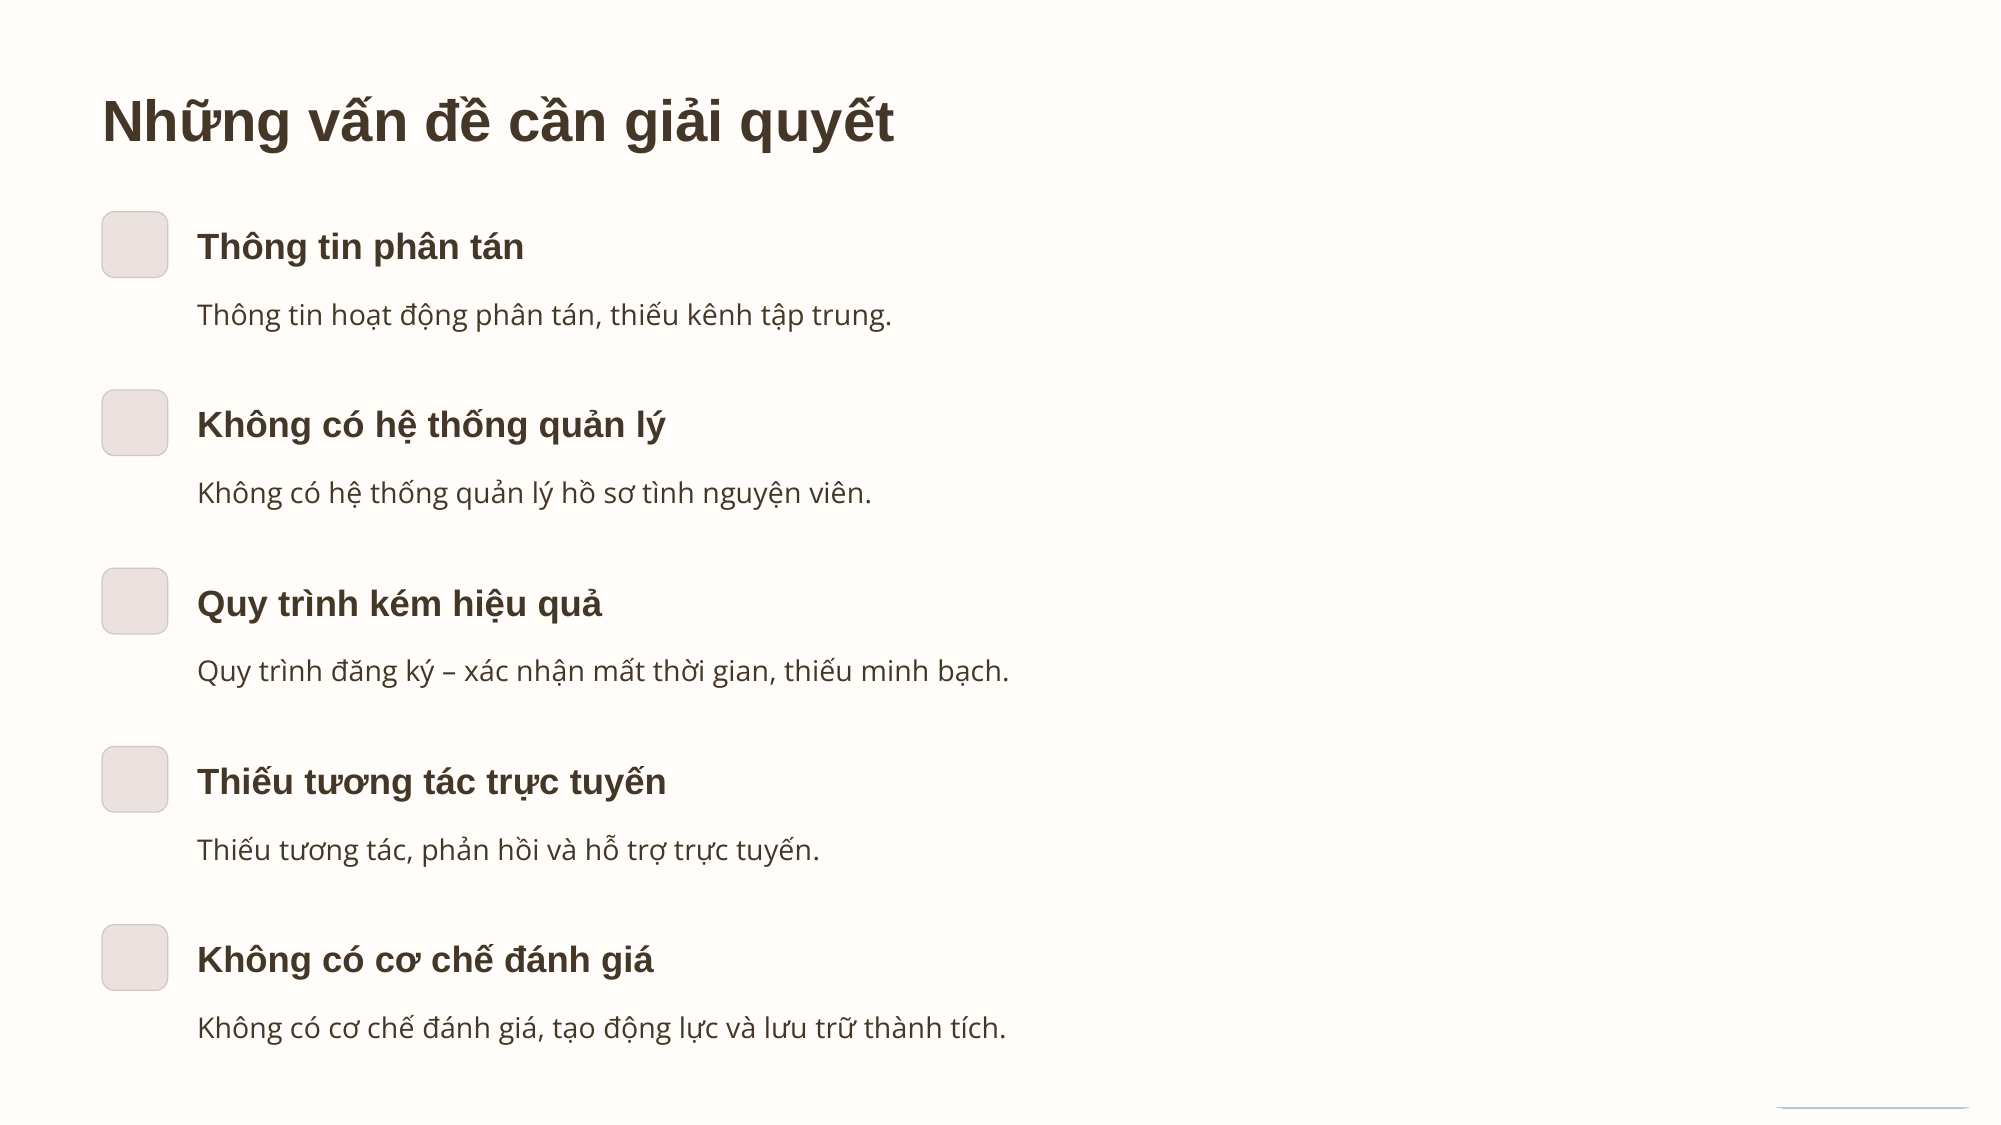

Những vấn đề cần giải quyết

Thông tin phân tán
Thông tin hoạt động phân tán, thiếu kênh tập trung.

Không có hệ thống quản lý
Không có hệ thống quản lý hồ sơ tình nguyện viên.

Quy trình kém hiệu quả
Quy trình đăng ký – xác nhận mất thời gian, thiếu minh bạch.

Thiếu tương tác trực tuyến
Thiếu tương tác, phản hồi và hỗ trợ trực tuyến.

Không có cơ chế đánh giá
Không có cơ chế đánh giá, tạo động lực và lưu trữ thành tích.